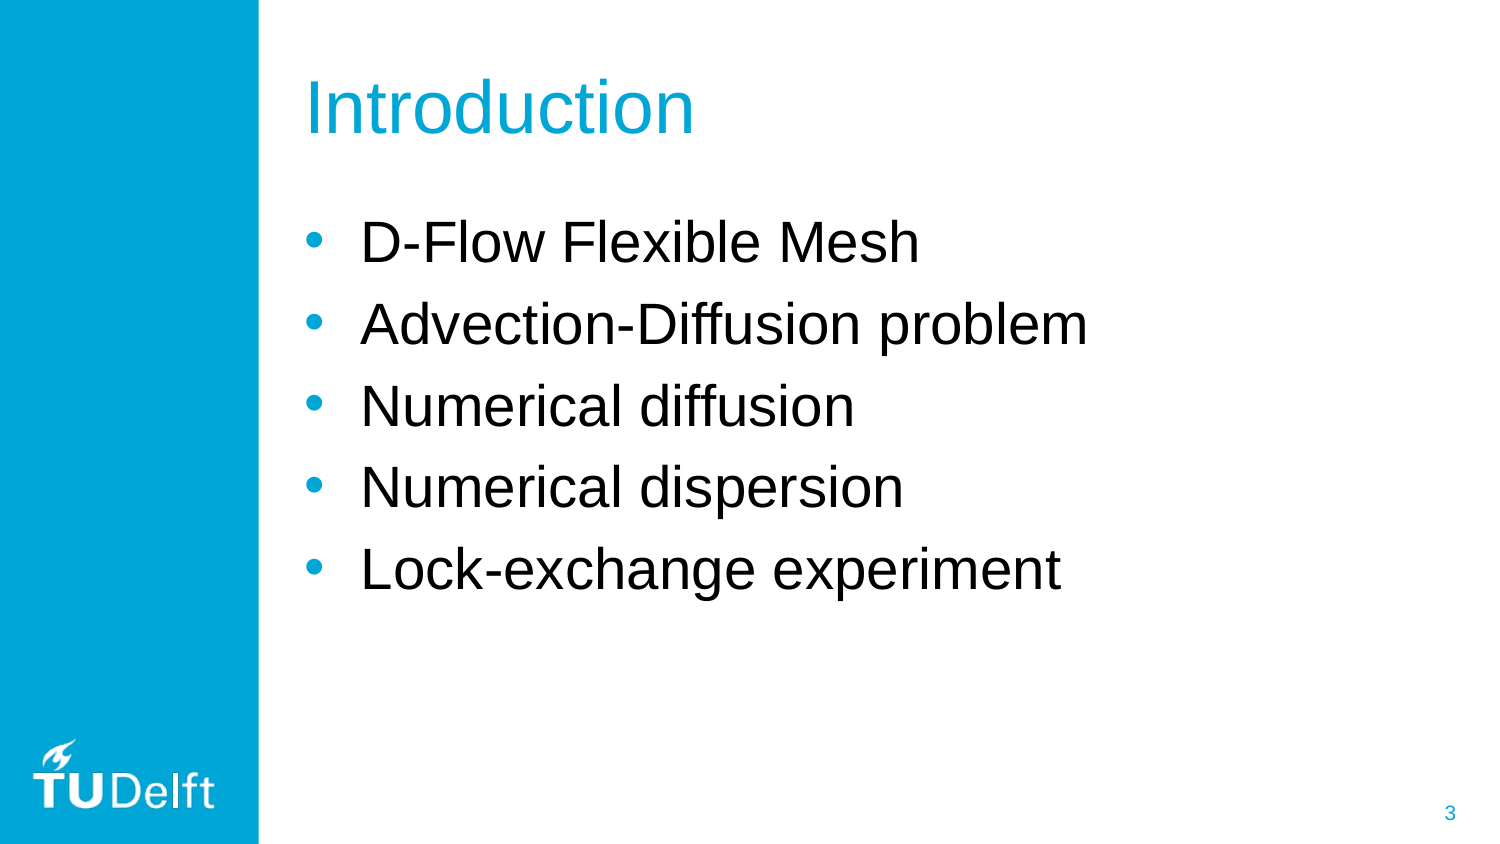

# Introduction
D-Flow Flexible Mesh
Advection-Diffusion problem
Numerical diffusion
Numerical dispersion
Lock-exchange experiment